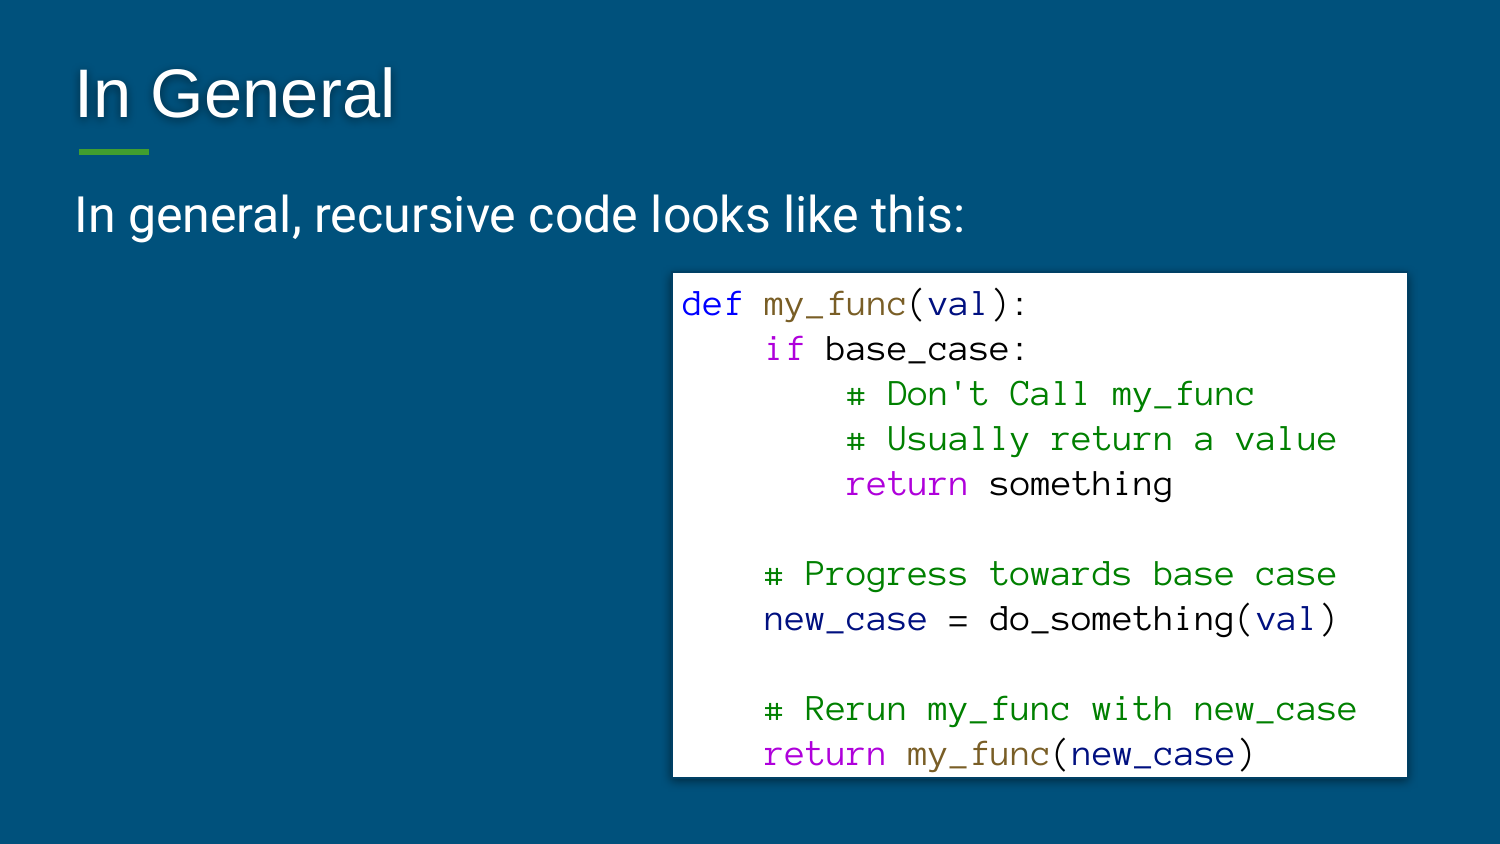

# In General
In general, recursive code looks like this:
def my_func(val):
    if base_case:
        # Don't Call my_func
        # Usually return a value
        return something

    # Progress towards base case
    new_case = do_something(val)

    # Rerun my_func with new_case
    return my_func(new_case)